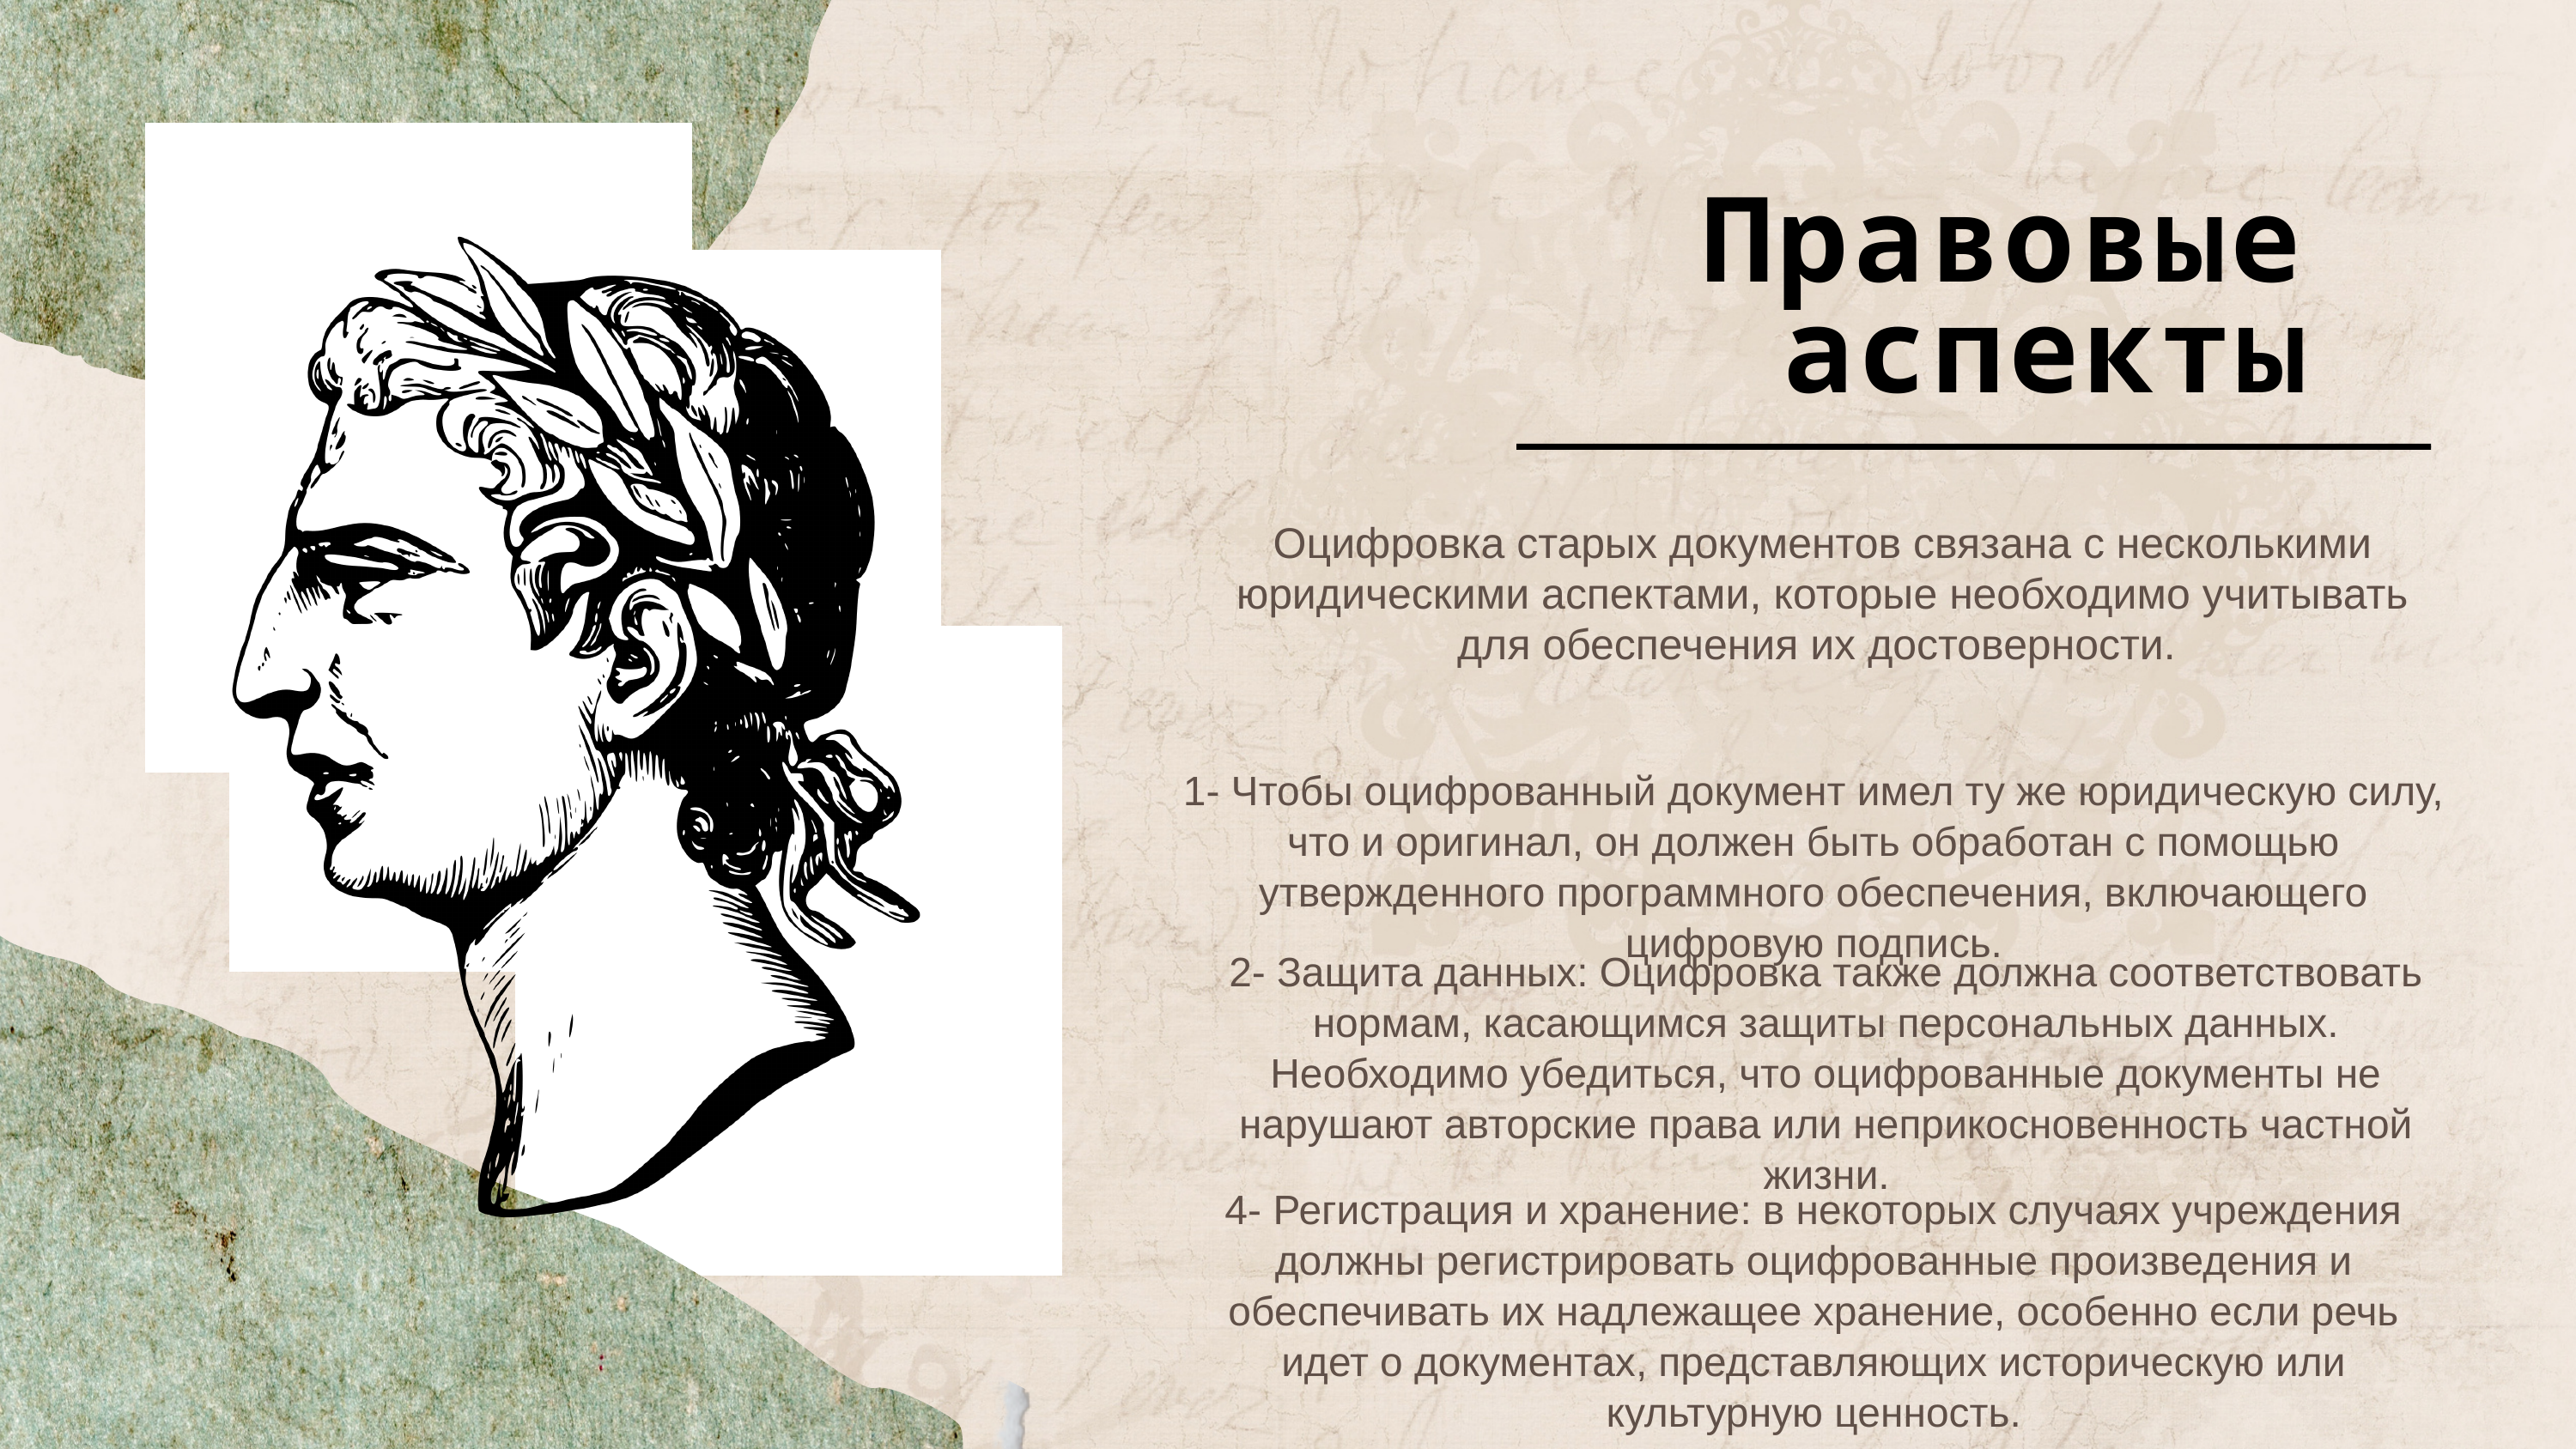

Правовые аспекты

Society

Оцифровка старых документов связана с несколькими юридическими аспектами, которые необходимо учитывать для обеспечения их достоверности.

1- Чтобы оцифрованный документ имел ту же юридическую силу, что и оригинал, он должен быть обработан с помощью утвержденного программного обеспечения, включающего цифровую подпись.
Lorem ipsum dolor sit amet, consectetur adipiscing elit. Nam nec placerat nisl. Quisque sed elit vestibulum, placerat nulla vitae, lobortis ipsum. Phasellus leo eros, consequat ut risus eget, facilisis laoreet est. Mauris vehicula nisl in justo pharetra, ut ultrices tur
2- Защита данных: Оцифровка также должна соответствовать нормам, касающимся защиты персональных данных. Необходимо убедиться, что оцифрованные документы не нарушают авторские права или неприкосновенность частной жизни.

4- Регистрация и хранение: в некоторых случаях учреждения должны регистрировать оцифрованные произведения и обеспечивать их надлежащее хранение, особенно если речь идет о документах, представляющих историческую или культурную ценность.